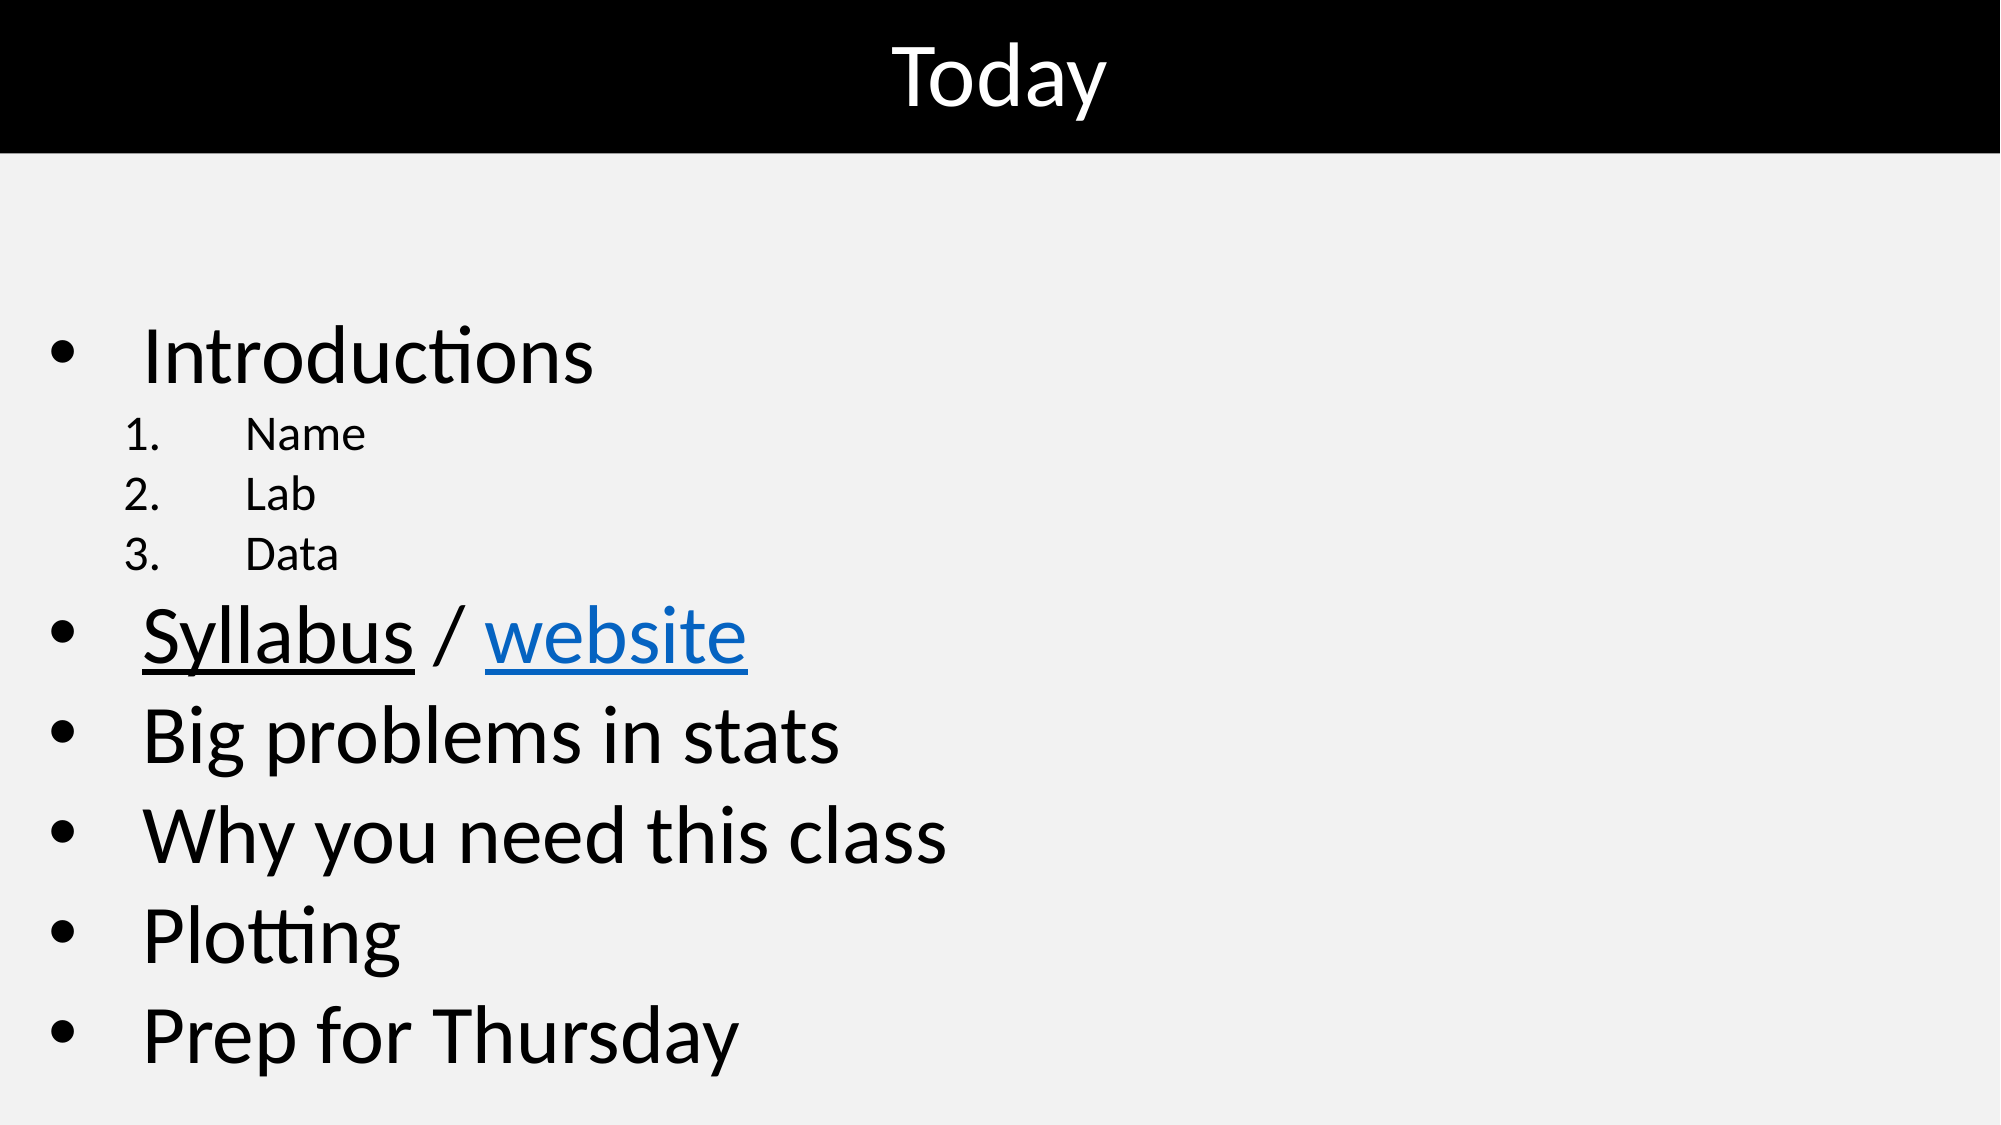

# Today
Introductions
Name
Lab
Data
Syllabus / website
Big problems in stats
Why you need this class
Plotting
Prep for Thursday